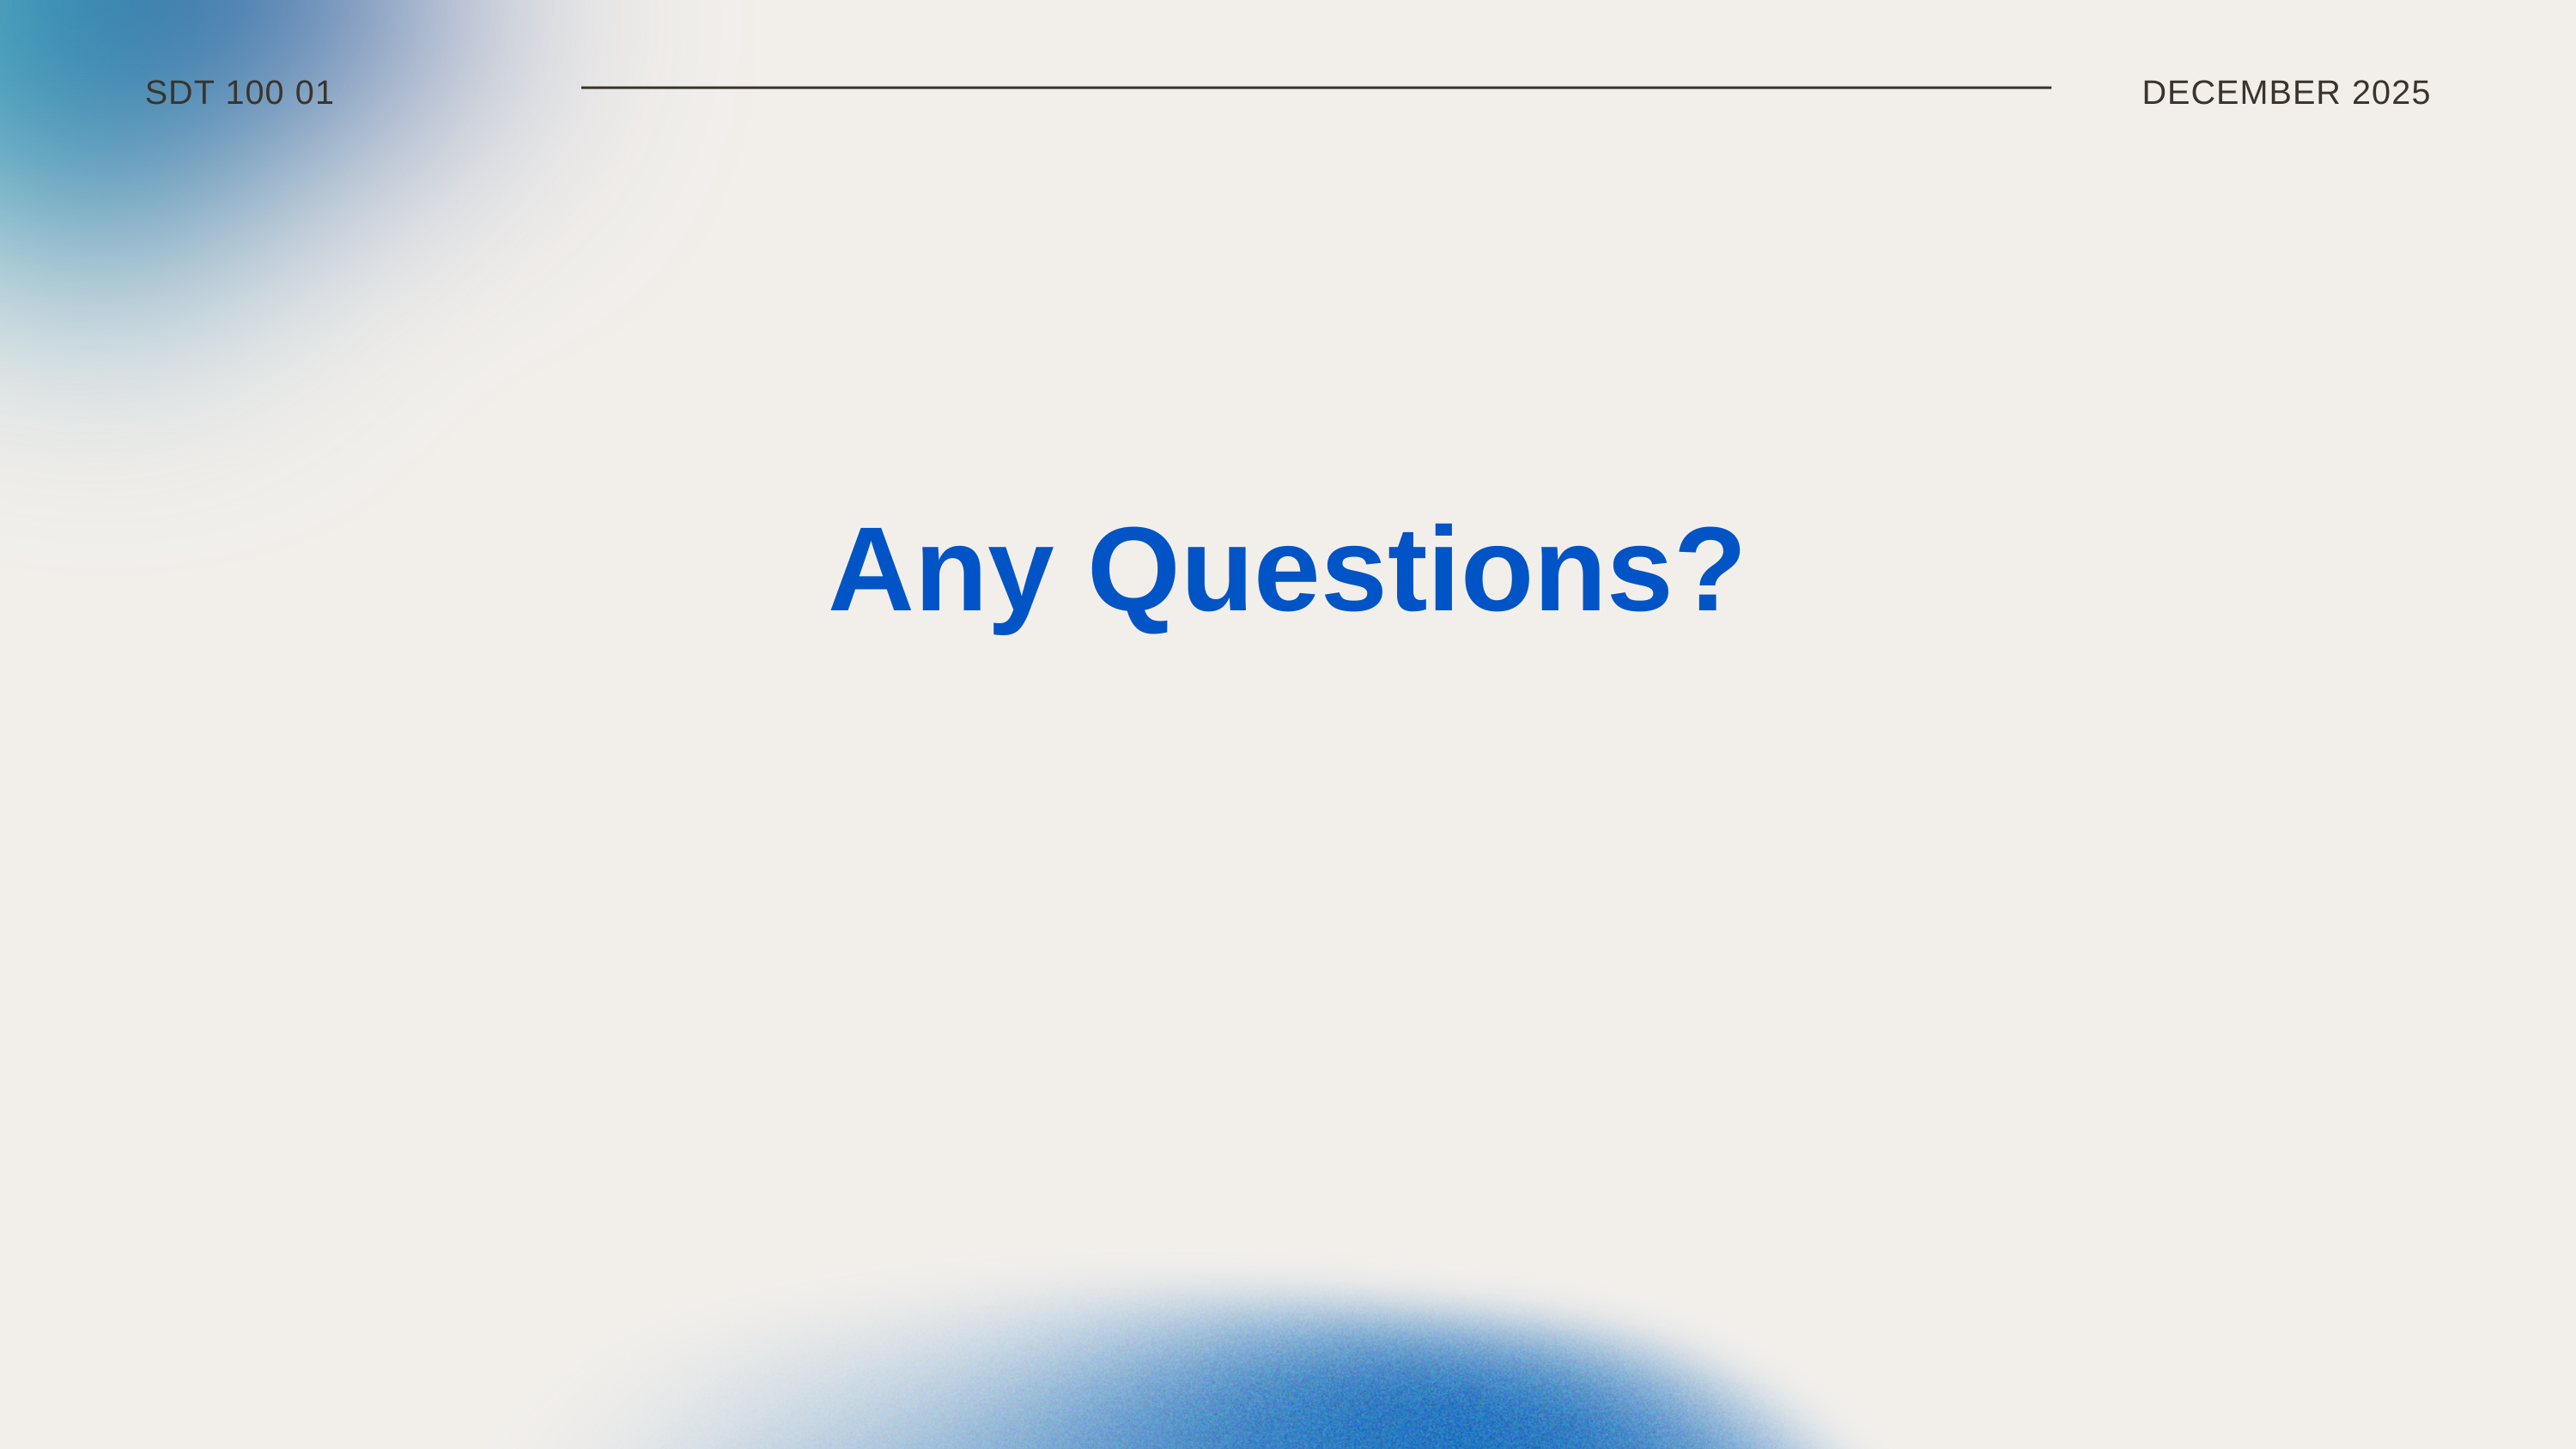

SDT 100 01
DECEMBER 2025

Any Questions?